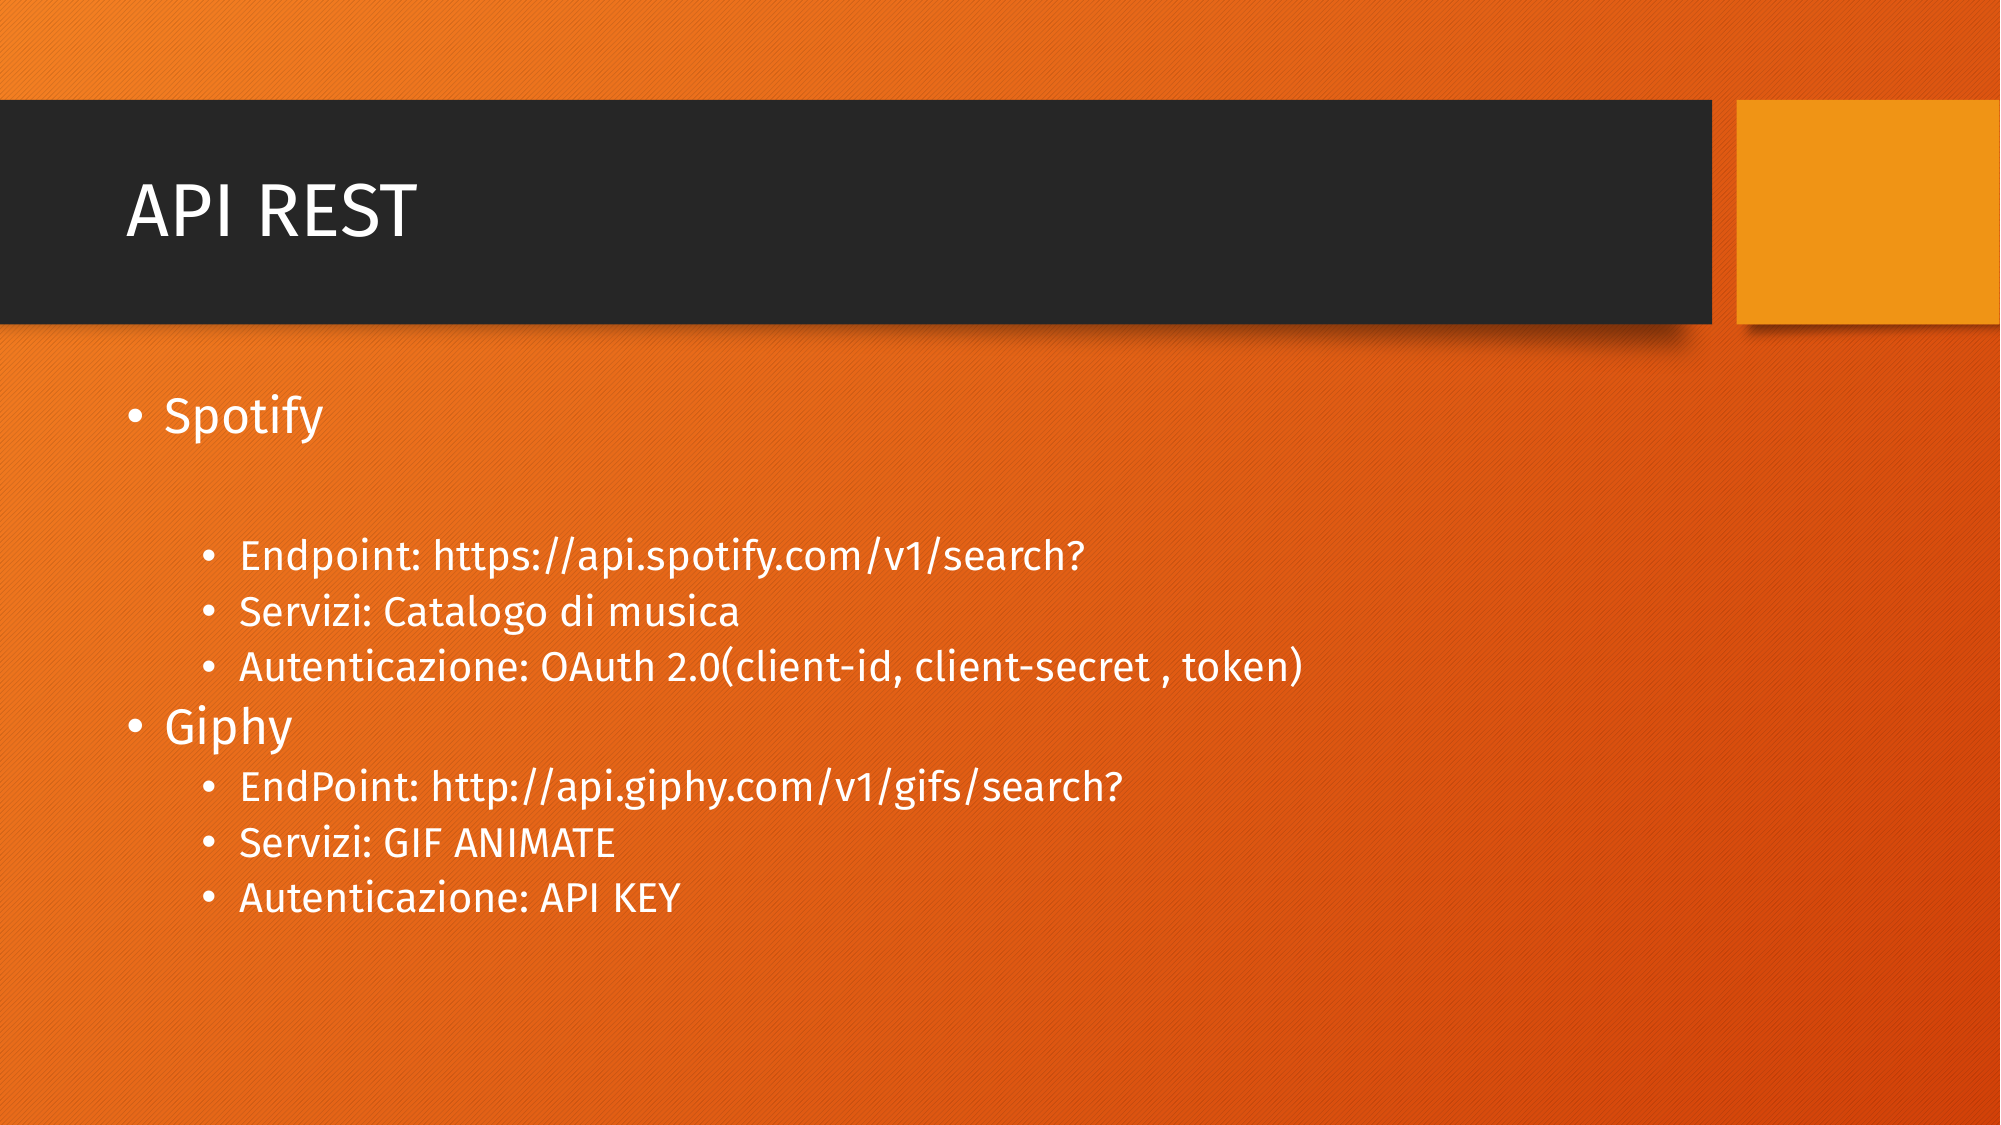

# API REST
Spotify

Endpoint: https://api.spotify.com/v1/search?
Servizi: Catalogo di musica
Autenticazione: OAuth 2.0(client-id, client-secret , token)
Giphy
EndPoint: http://api.giphy.com/v1/gifs/search?
Servizi: GIF ANIMATE
Autenticazione: API KEY